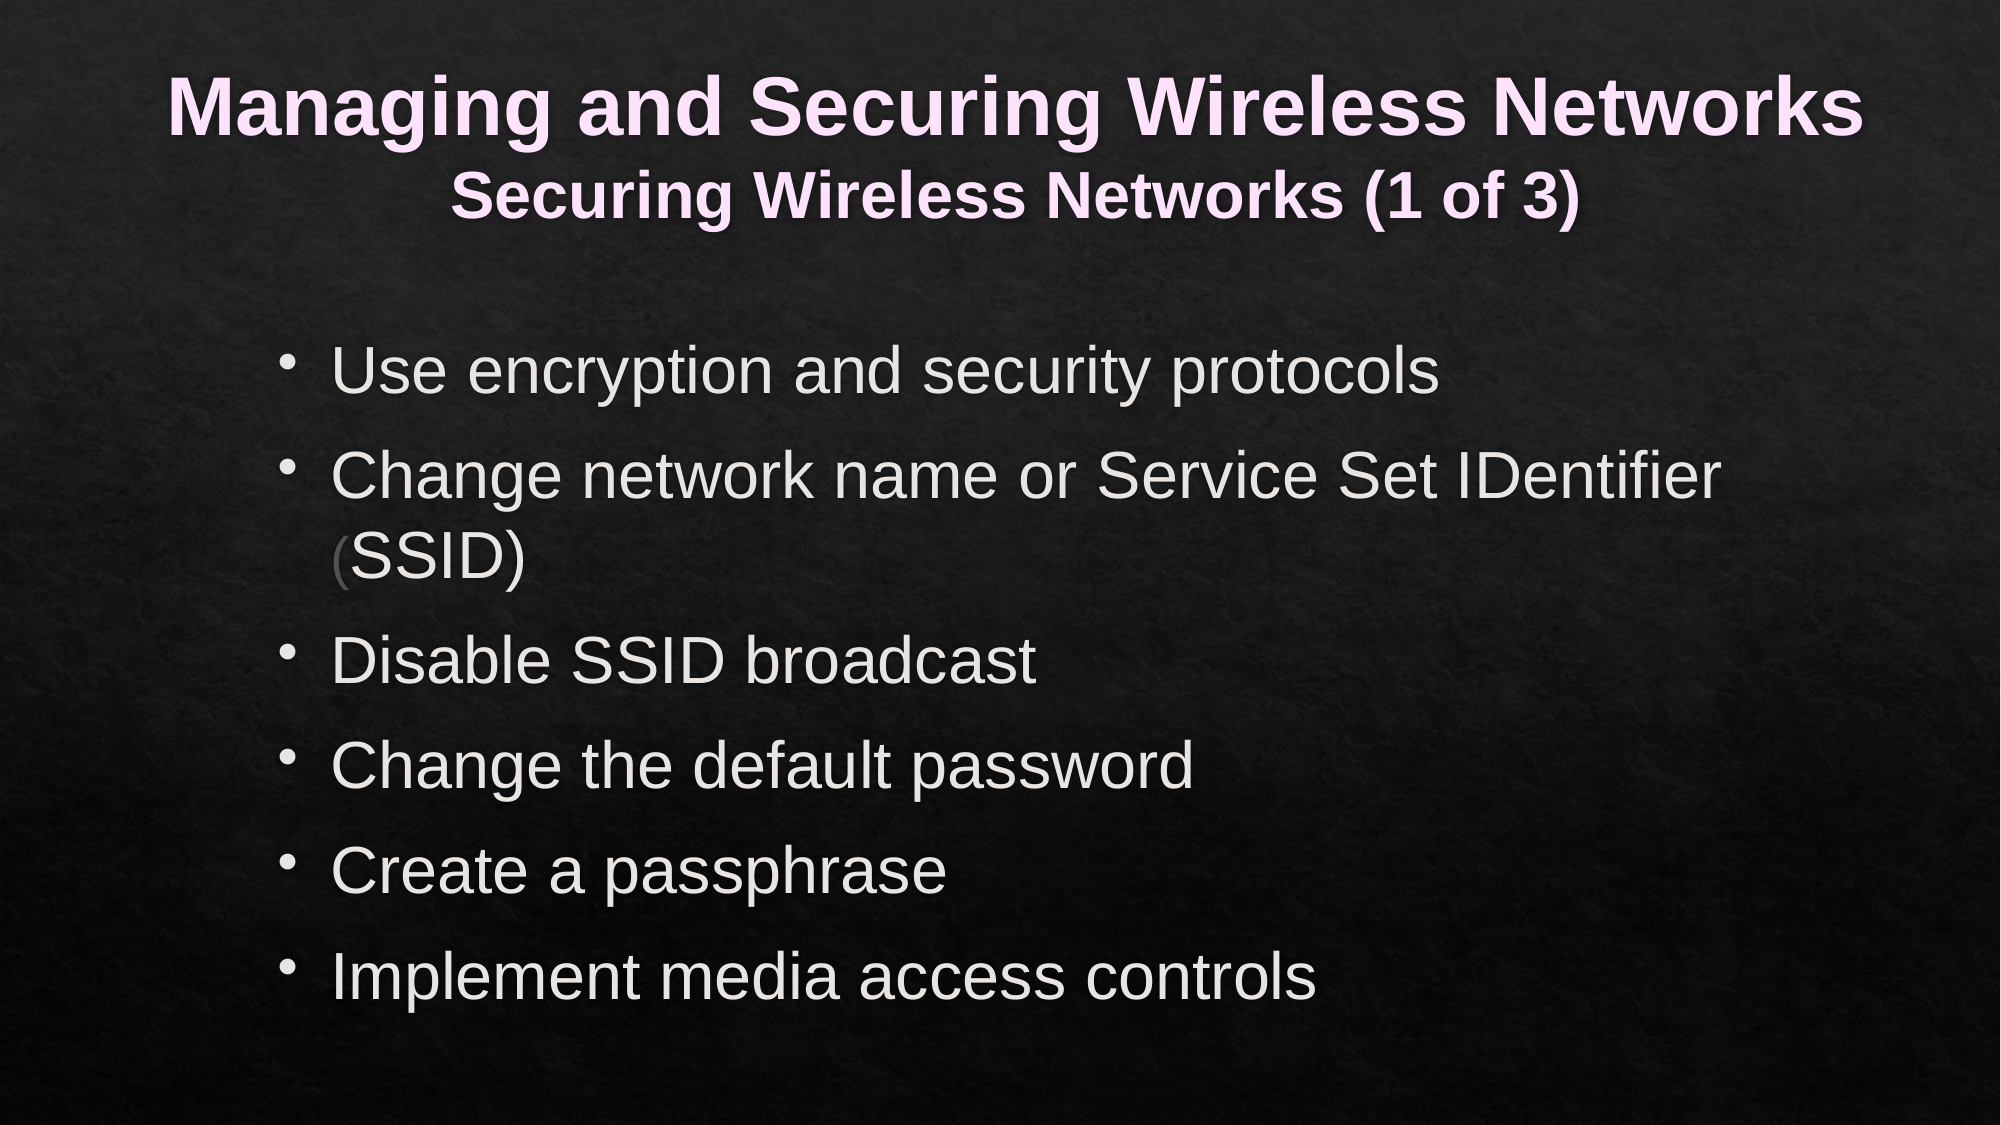

# Managing and Securing Wireless Networks Securing Wireless Networks (1 of 3)
Use encryption and security protocols
Change network name or Service Set IDentifier  (SSID)
Disable SSID broadcast
Change the default password
Create a passphrase
Implement media access controls